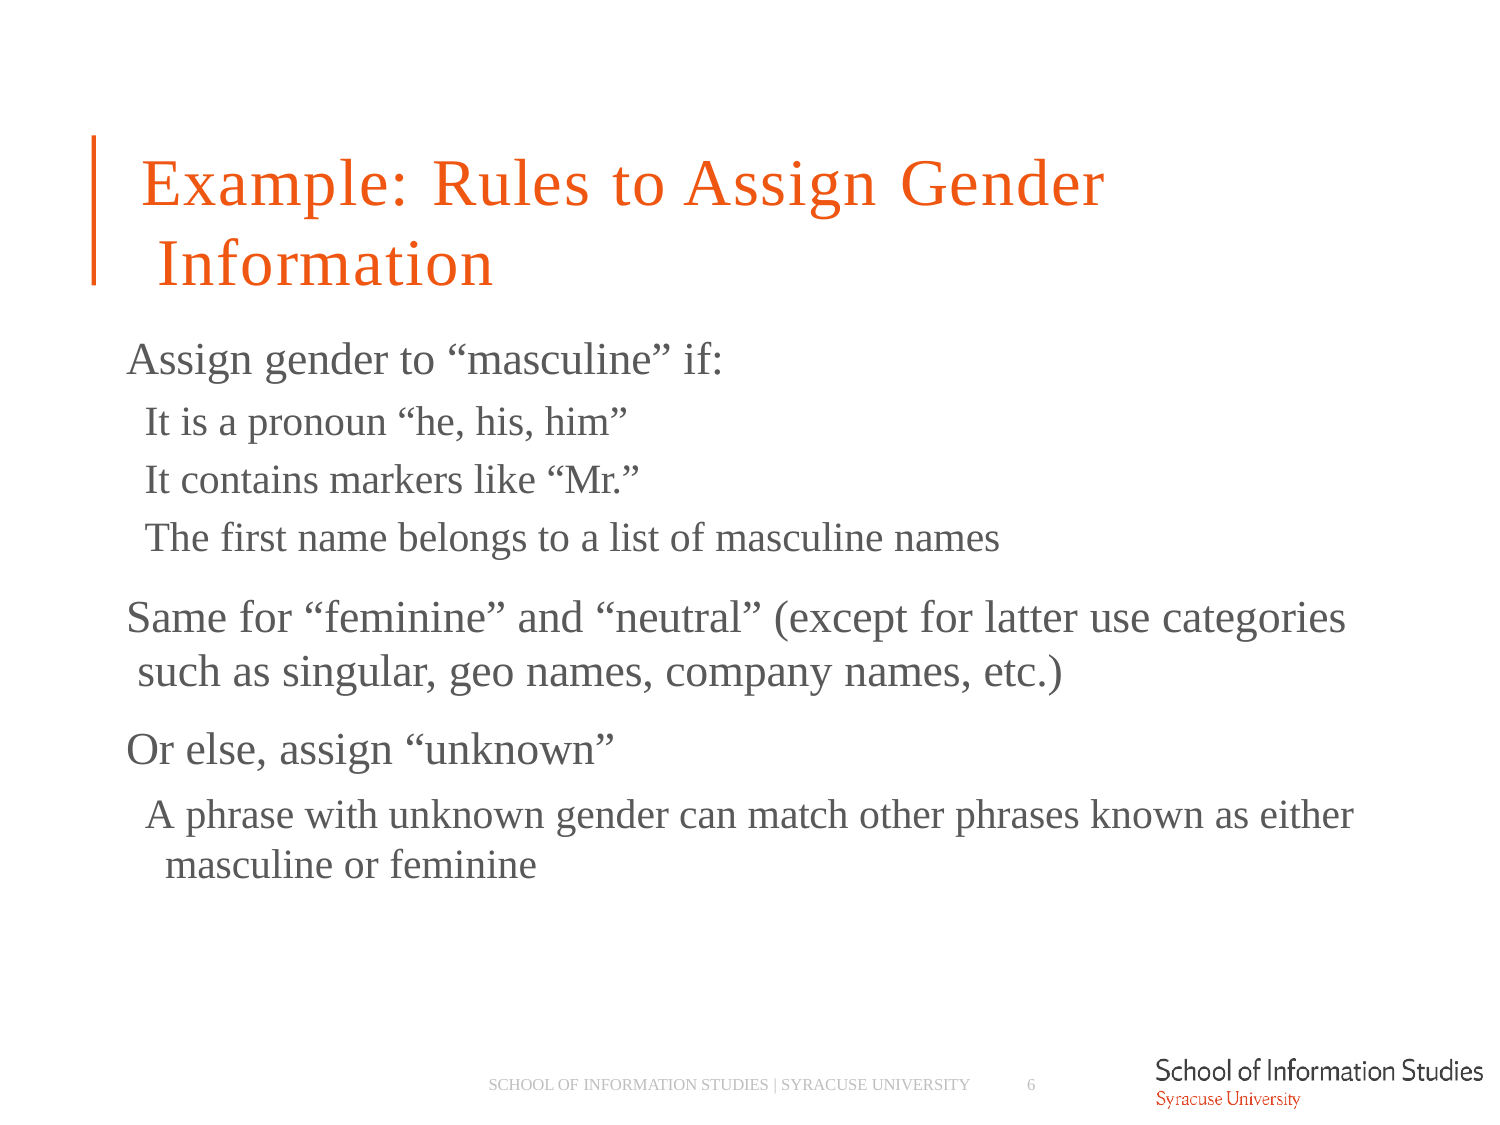

# Example: Rules to Assign Gender  Information
Assign gender to “masculine” if:
­ It is a pronoun “he, his, him”
­ It contains markers like “Mr.”
­ The first name belongs to a list of masculine names
Same for “feminine” and “neutral” (except for latter use categories  such as singular, geo names, company names, etc.)
Or else, assign “unknown”
­ A phrase with unknown gender can match other phrases known as either  masculine or feminine
SCHOOL OF INFORMATION STUDIES | SYRACUSE UNIVERSITY
6